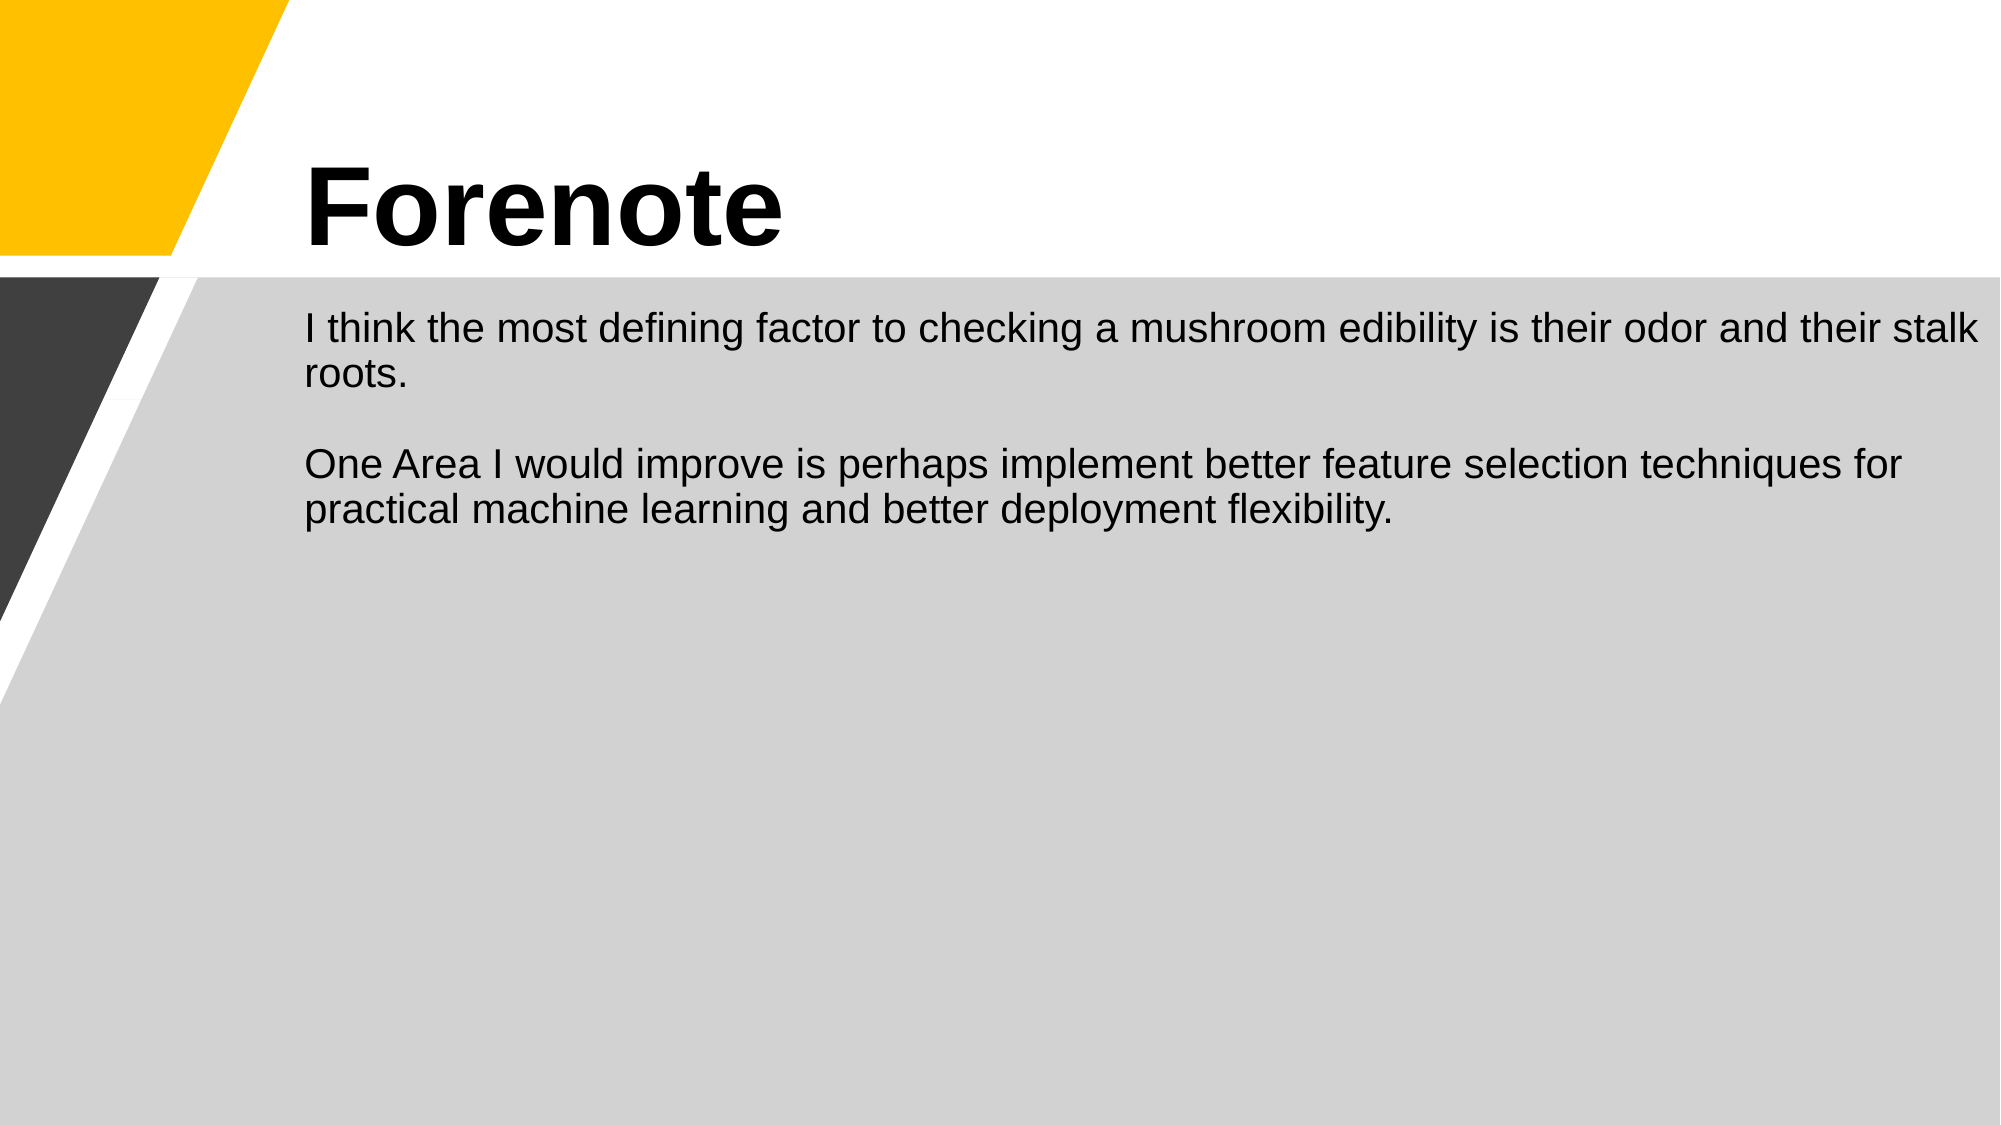

# Forenote

I think the most defining factor to checking a mushroom edibility is their odor and their stalk roots.

One Area I would improve is perhaps implement better feature selection techniques for practical machine learning and better deployment flexibility.